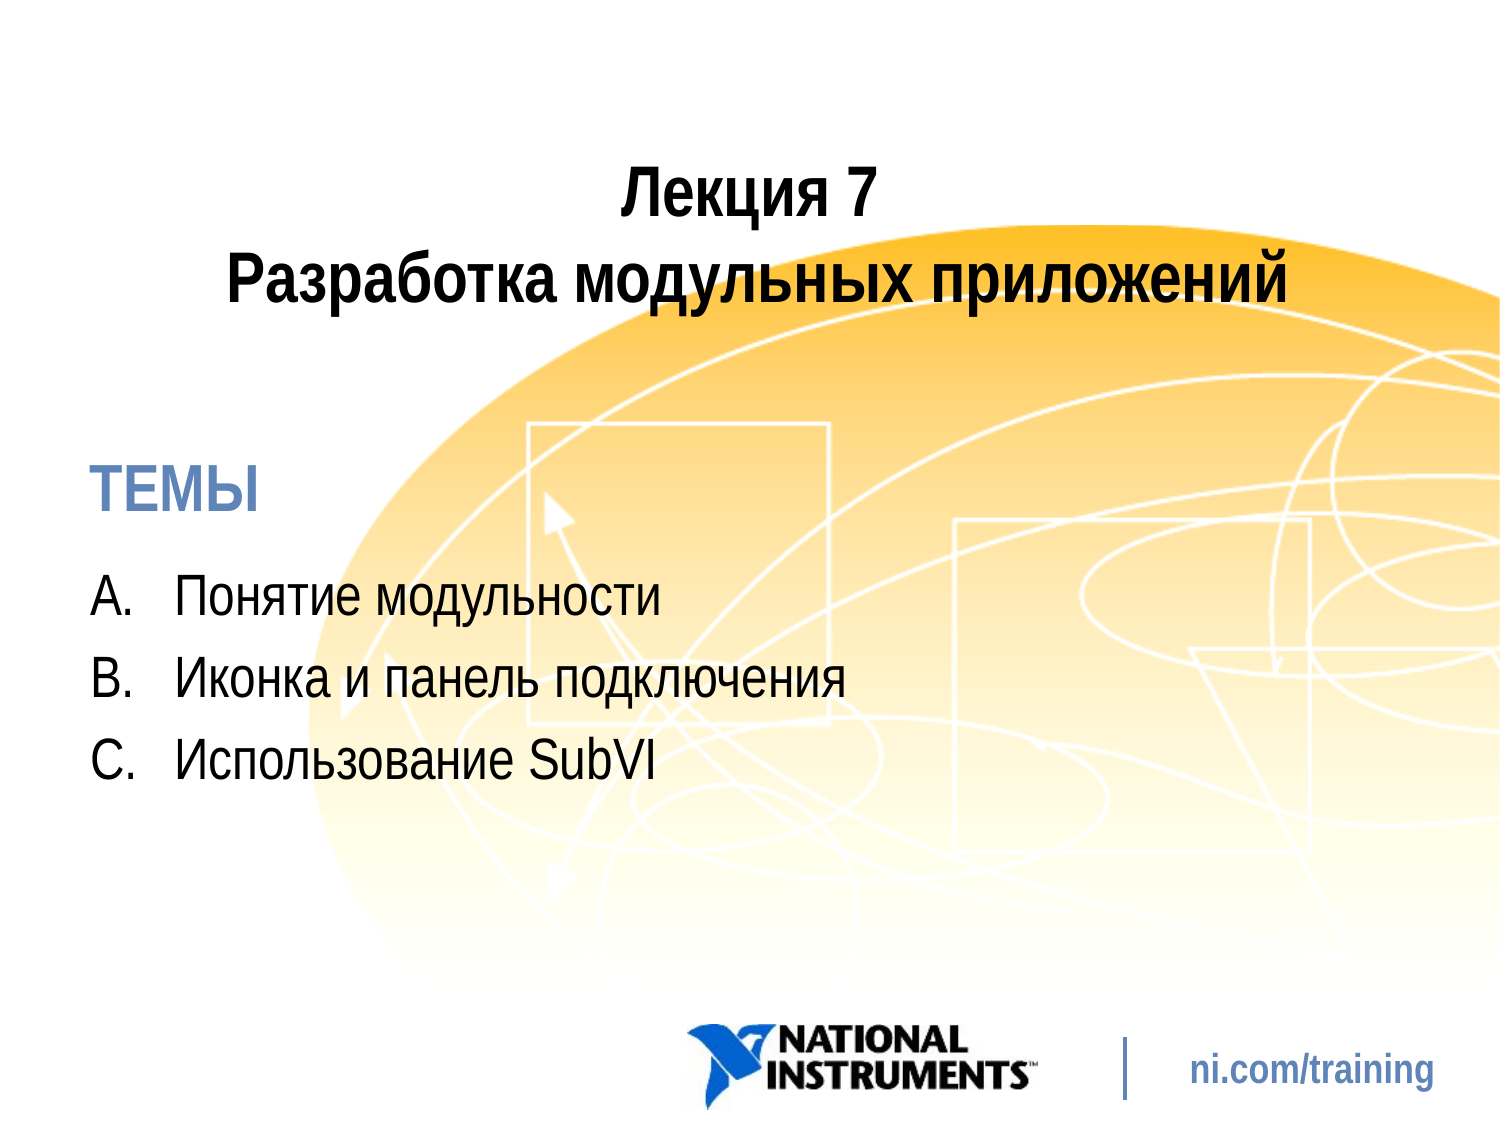

# Лекция 7 Разработка модульных приложений
ТЕМЫ
Понятие модульности
Иконка и панель подключения
Использование SubVI